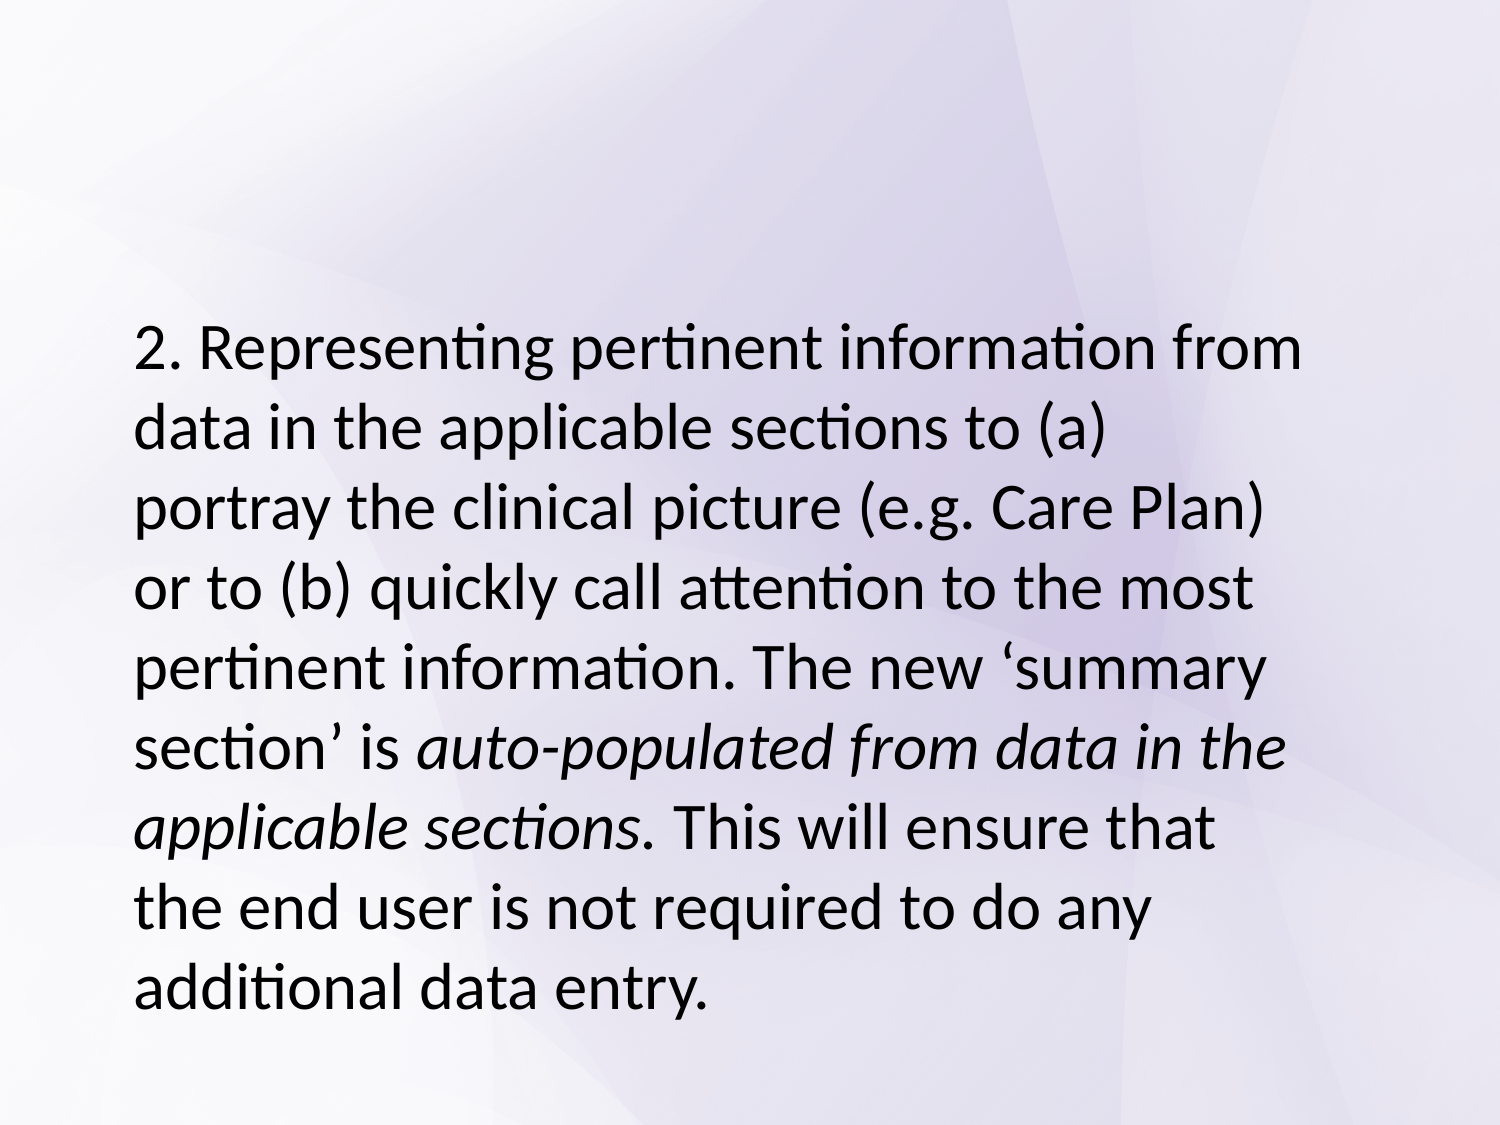

2. Representing pertinent information from data in the applicable sections to (a) portray the clinical picture (e.g. Care Plan) or to (b) quickly call attention to the most pertinent information. The new ‘summary section’ is auto-populated from data in the applicable sections. This will ensure that the end user is not required to do any additional data entry.